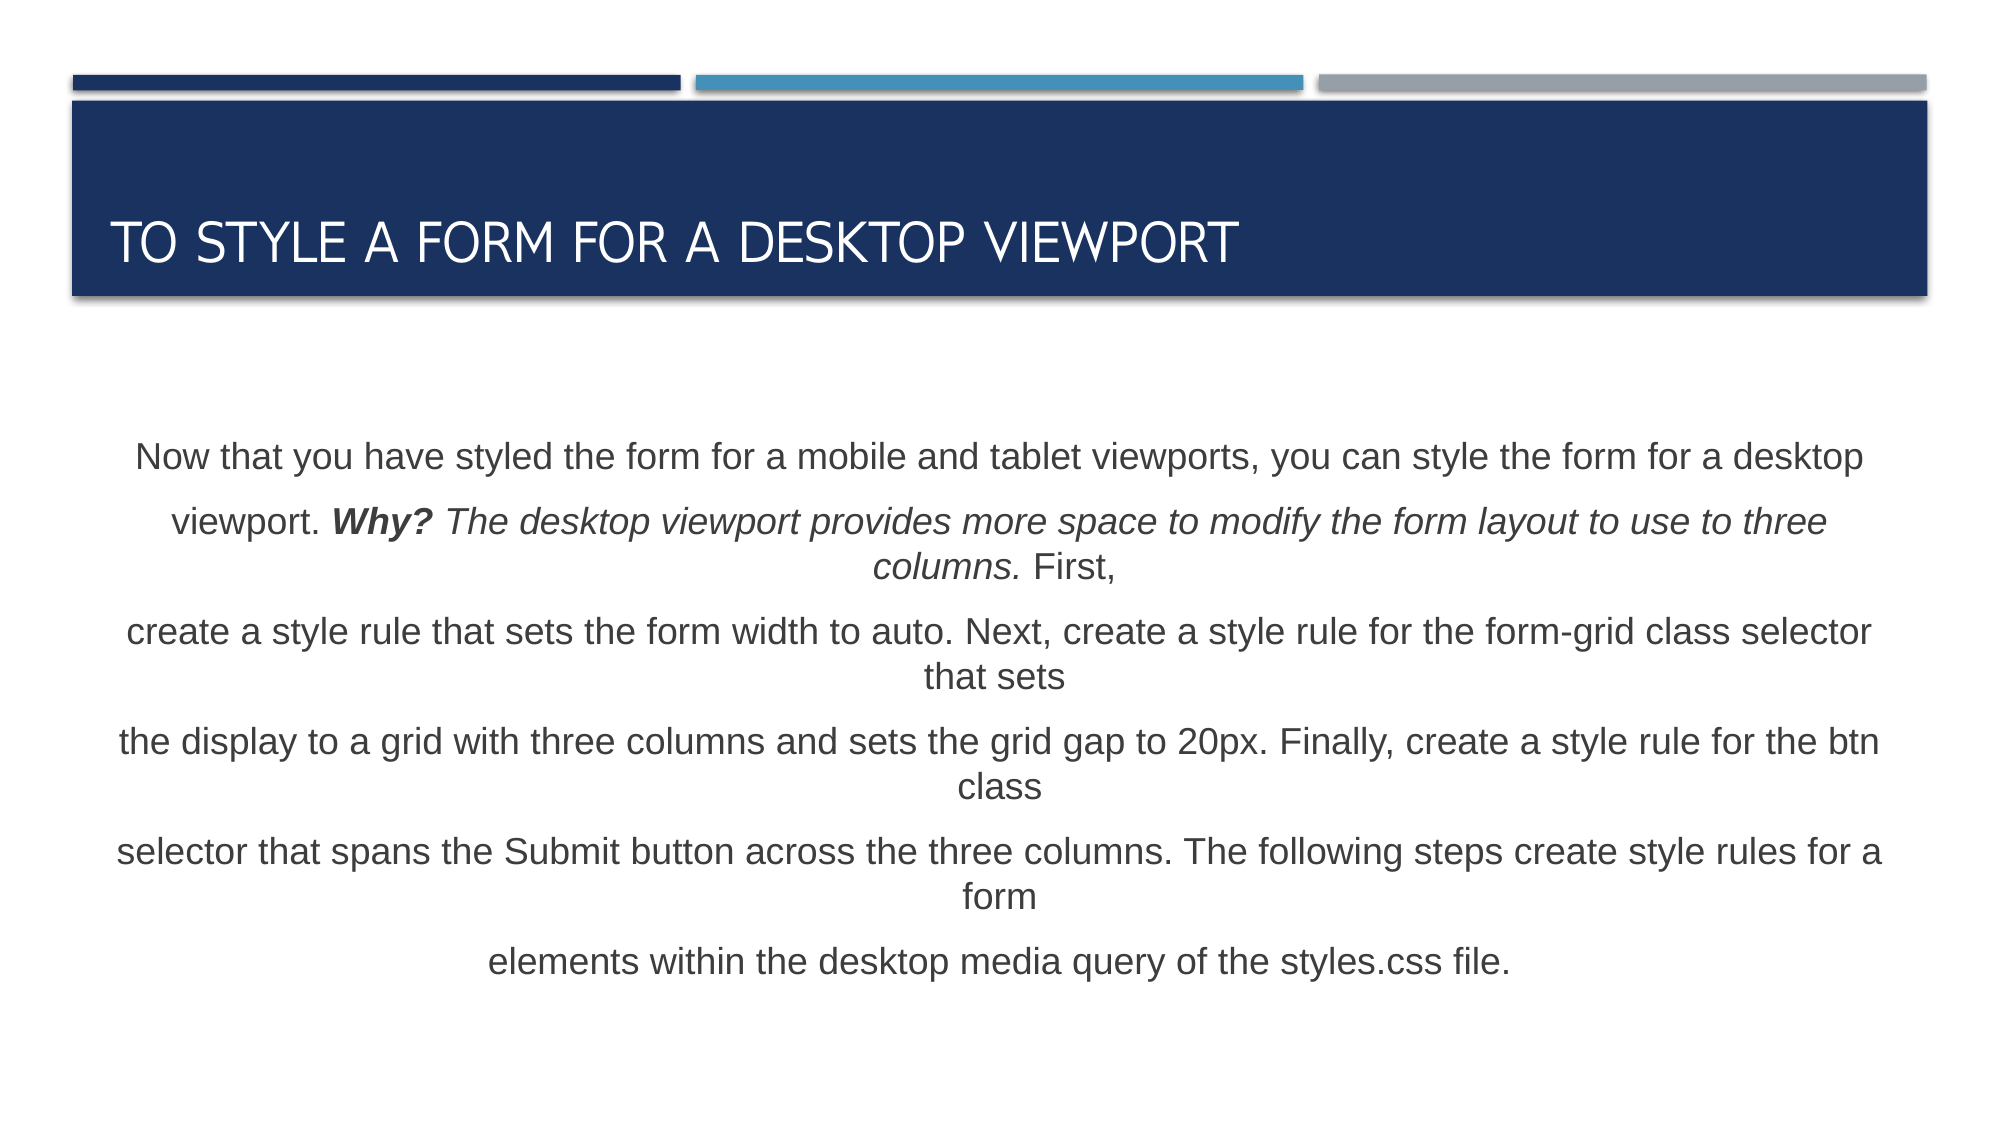

# To Style a Form for a Desktop Viewport
Now that you have styled the form for a mobile and tablet viewports, you can style the form for a desktop
viewport. Why? The desktop viewport provides more space to modify the form layout to use to three columns. First,
create a style rule that sets the form width to auto. Next, create a style rule for the form-grid class selector that sets
the display to a grid with three columns and sets the grid gap to 20px. Finally, create a style rule for the btn class
selector that spans the Submit button across the three columns. The following steps create style rules for a form
elements within the desktop media query of the styles.css file.